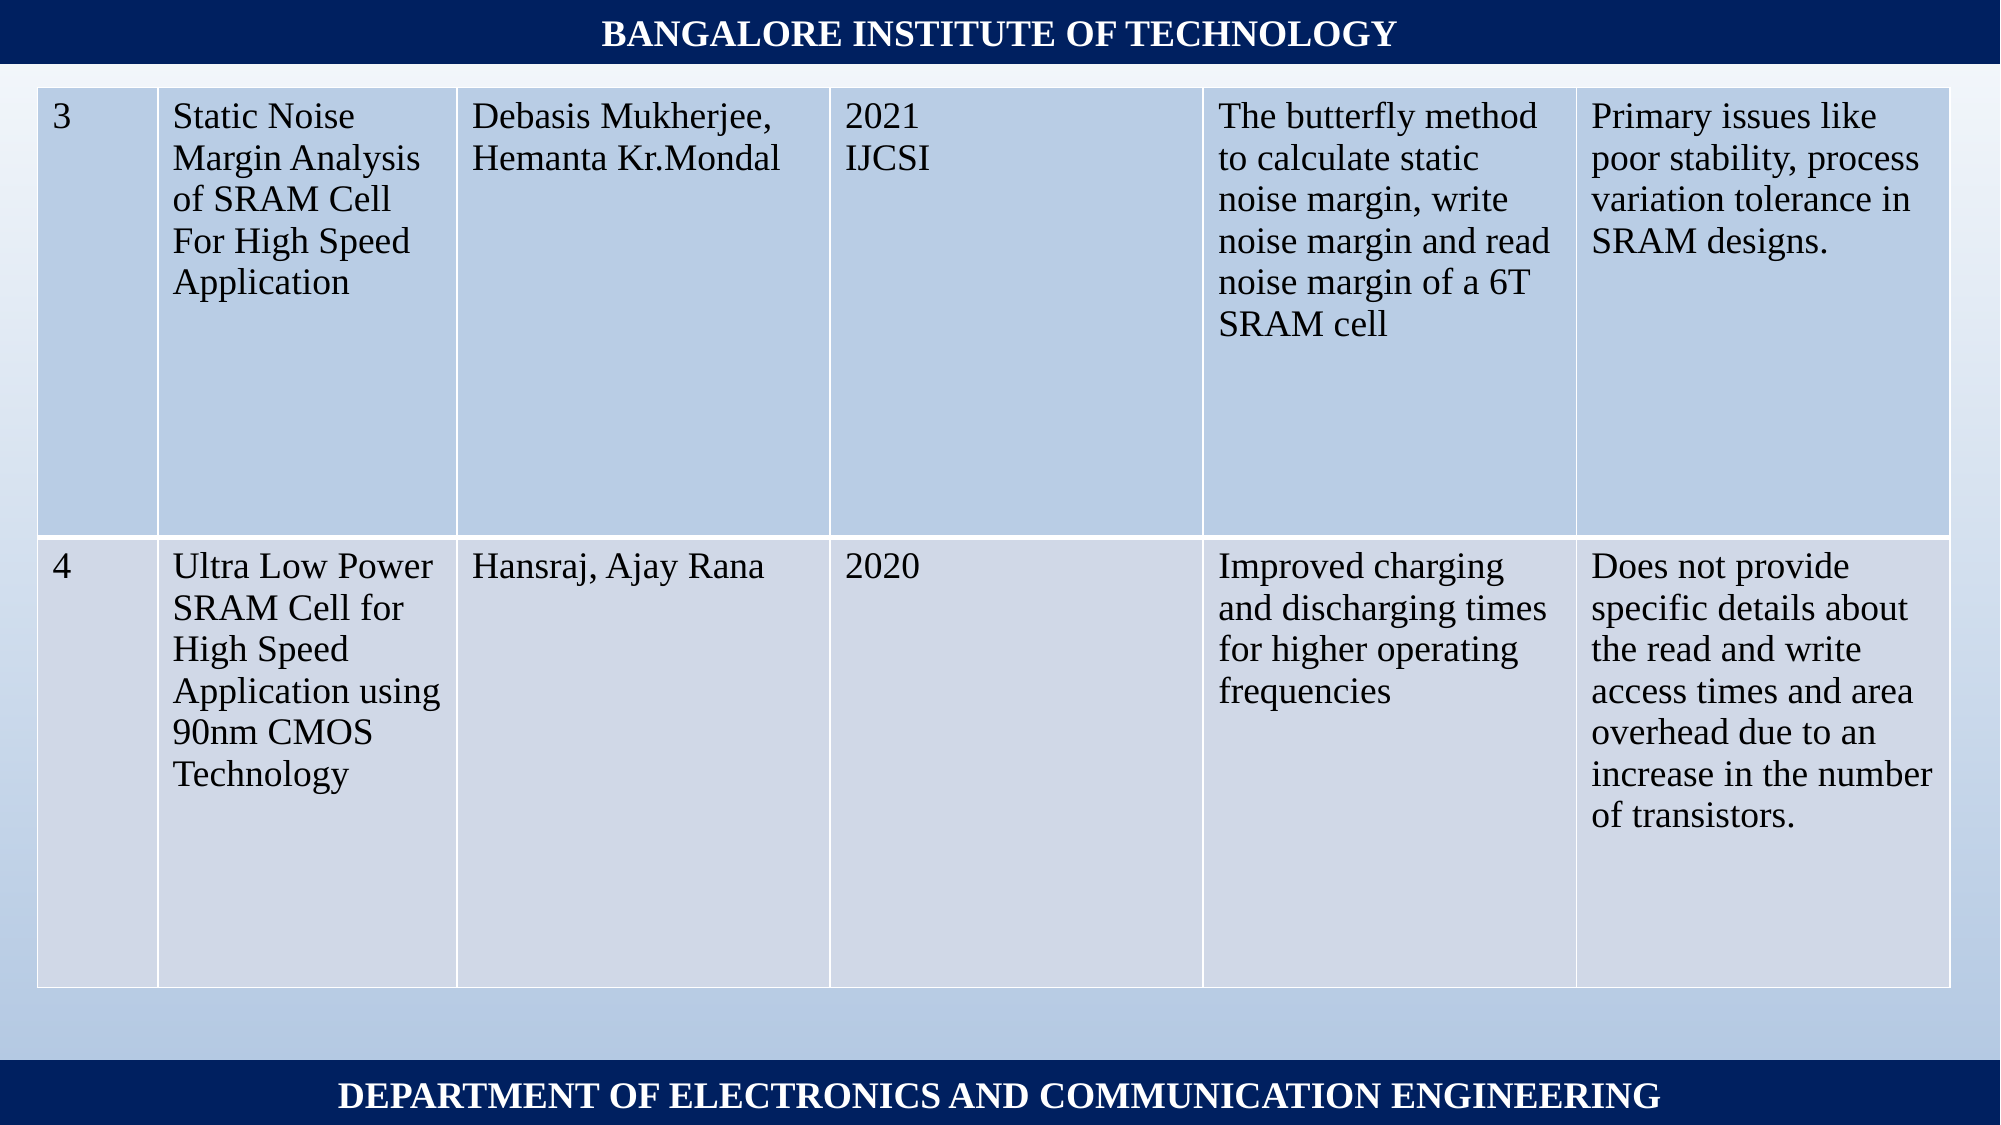

BANGALORE INSTITUTE OF TECHNOLOGY
| 3 | Static Noise Margin Analysis of SRAM Cell For High Speed Application | Debasis Mukherjee, Hemanta Kr.Mondal | 2021 IJCSI | The butterfly method to calculate static noise margin, write noise margin and read noise margin of a 6T SRAM cell | Primary issues like poor stability, process variation tolerance in SRAM designs. |
| --- | --- | --- | --- | --- | --- |
| 4 | Ultra Low Power SRAM Cell for High Speed Application using 90nm CMOS Technology | Hansraj, Ajay Rana | 2020 | Improved charging and discharging times for higher operating frequencies | Does not provide specific details about the read and write access times and area overhead due to an increase in the number of transistors. |
DEPARTMENT OF ELECTRONICS AND COMMUNICATION ENGINEERING